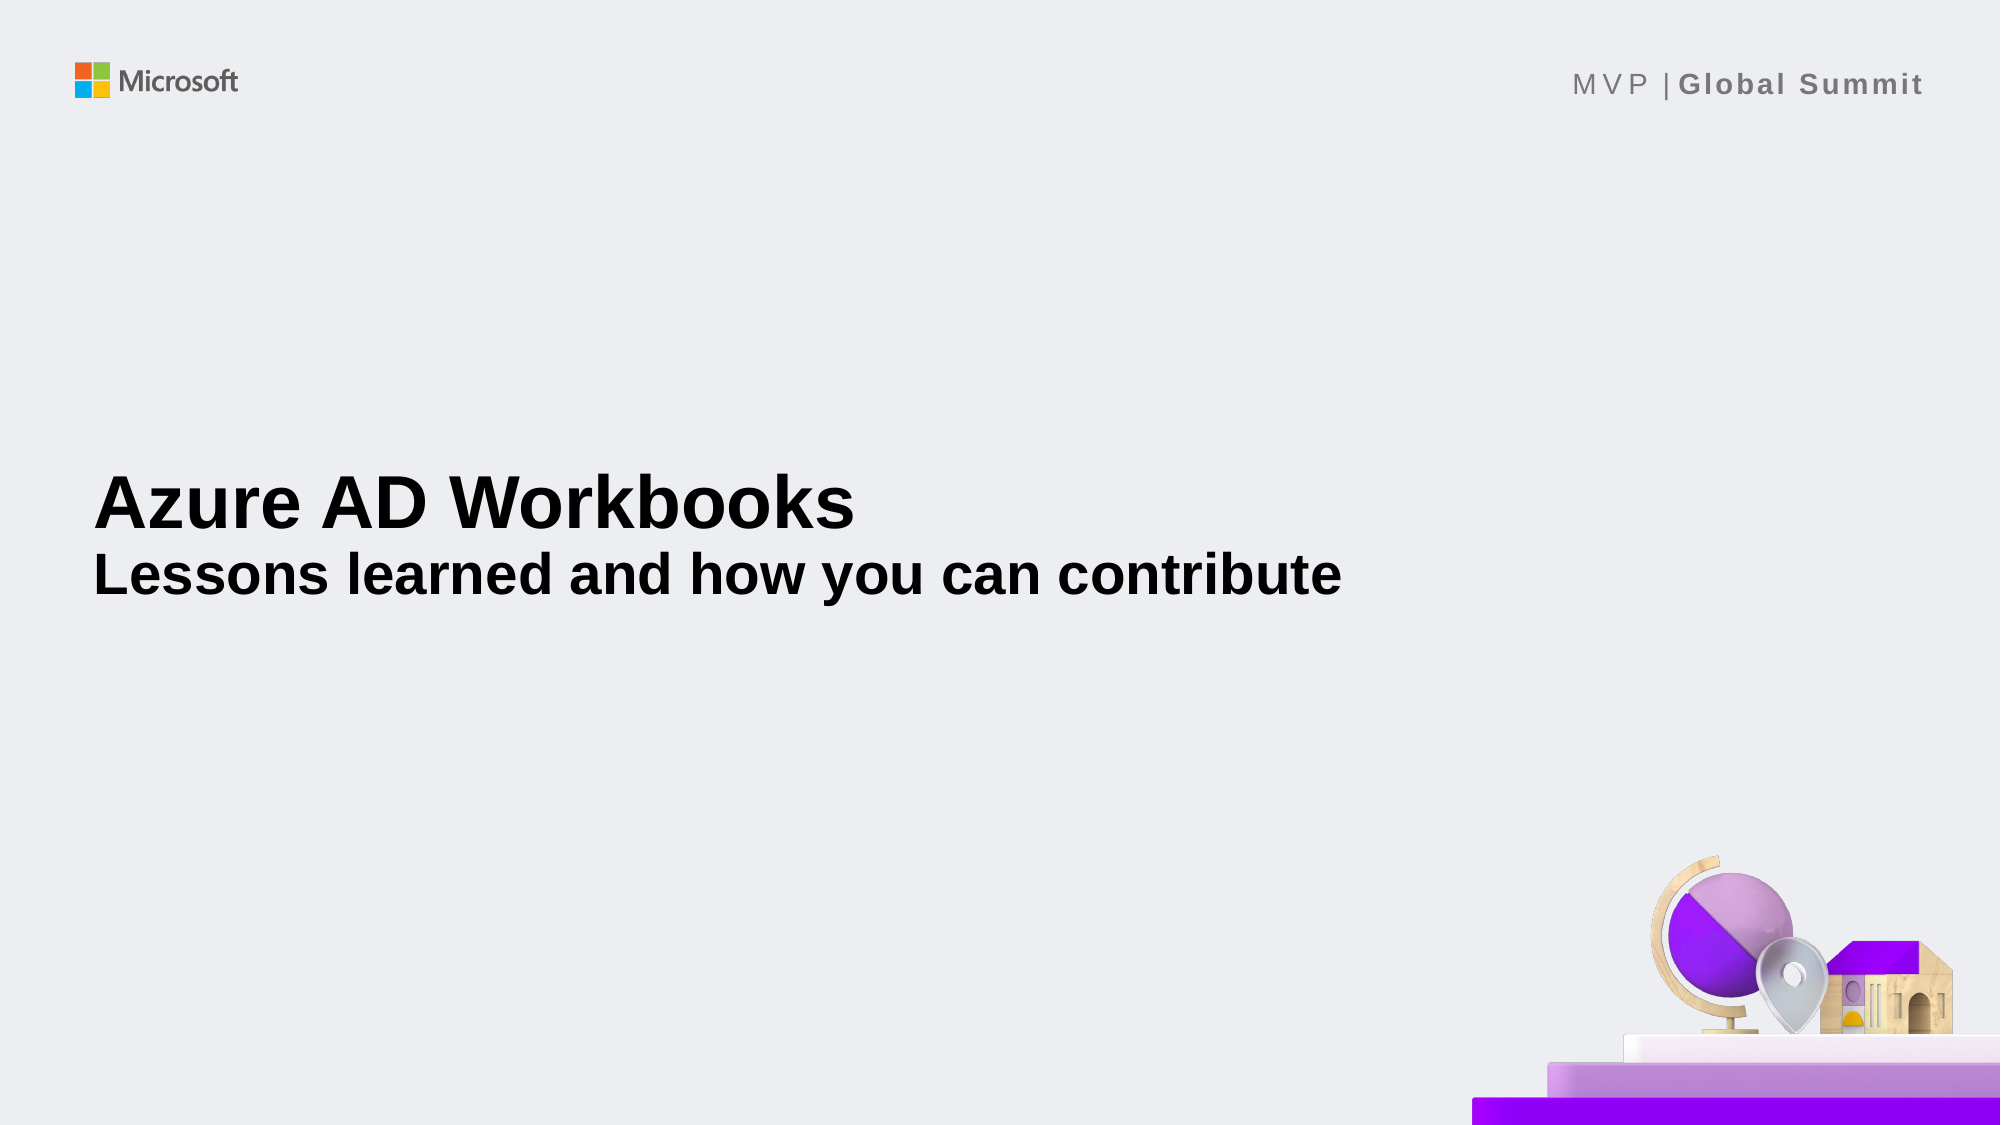

# Azure AD Workbooks Lessons learned and how you can contribute